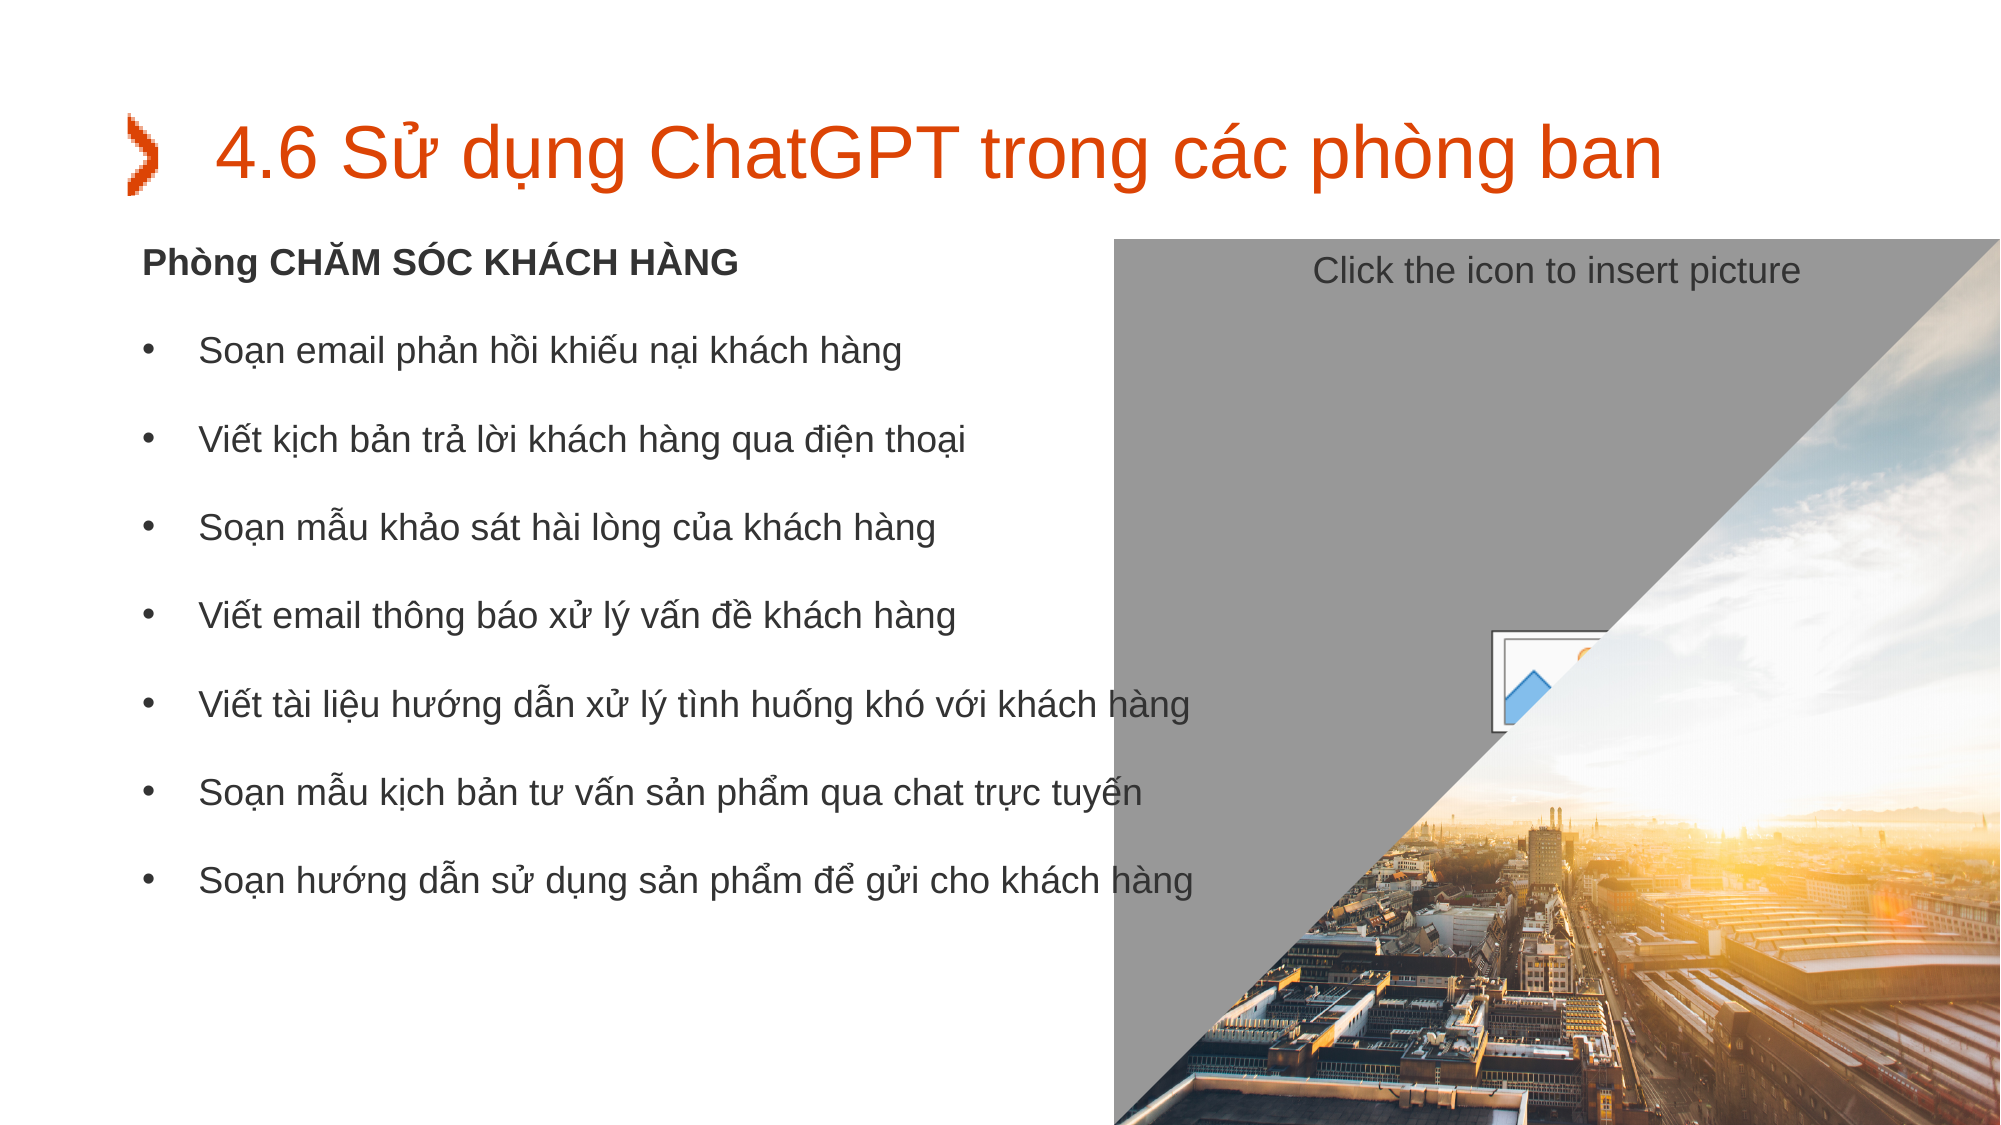

# 4.6 Sử dụng ChatGPT trong các phòng ban
Phòng CHĂM SÓC KHÁCH HÀNG
Soạn email phản hồi khiếu nại khách hàng
Viết kịch bản trả lời khách hàng qua điện thoại
Soạn mẫu khảo sát hài lòng của khách hàng
Viết email thông báo xử lý vấn đề khách hàng
Viết tài liệu hướng dẫn xử lý tình huống khó với khách hàng
Soạn mẫu kịch bản tư vấn sản phẩm qua chat trực tuyến
Soạn hướng dẫn sử dụng sản phẩm để gửi cho khách hàng

44